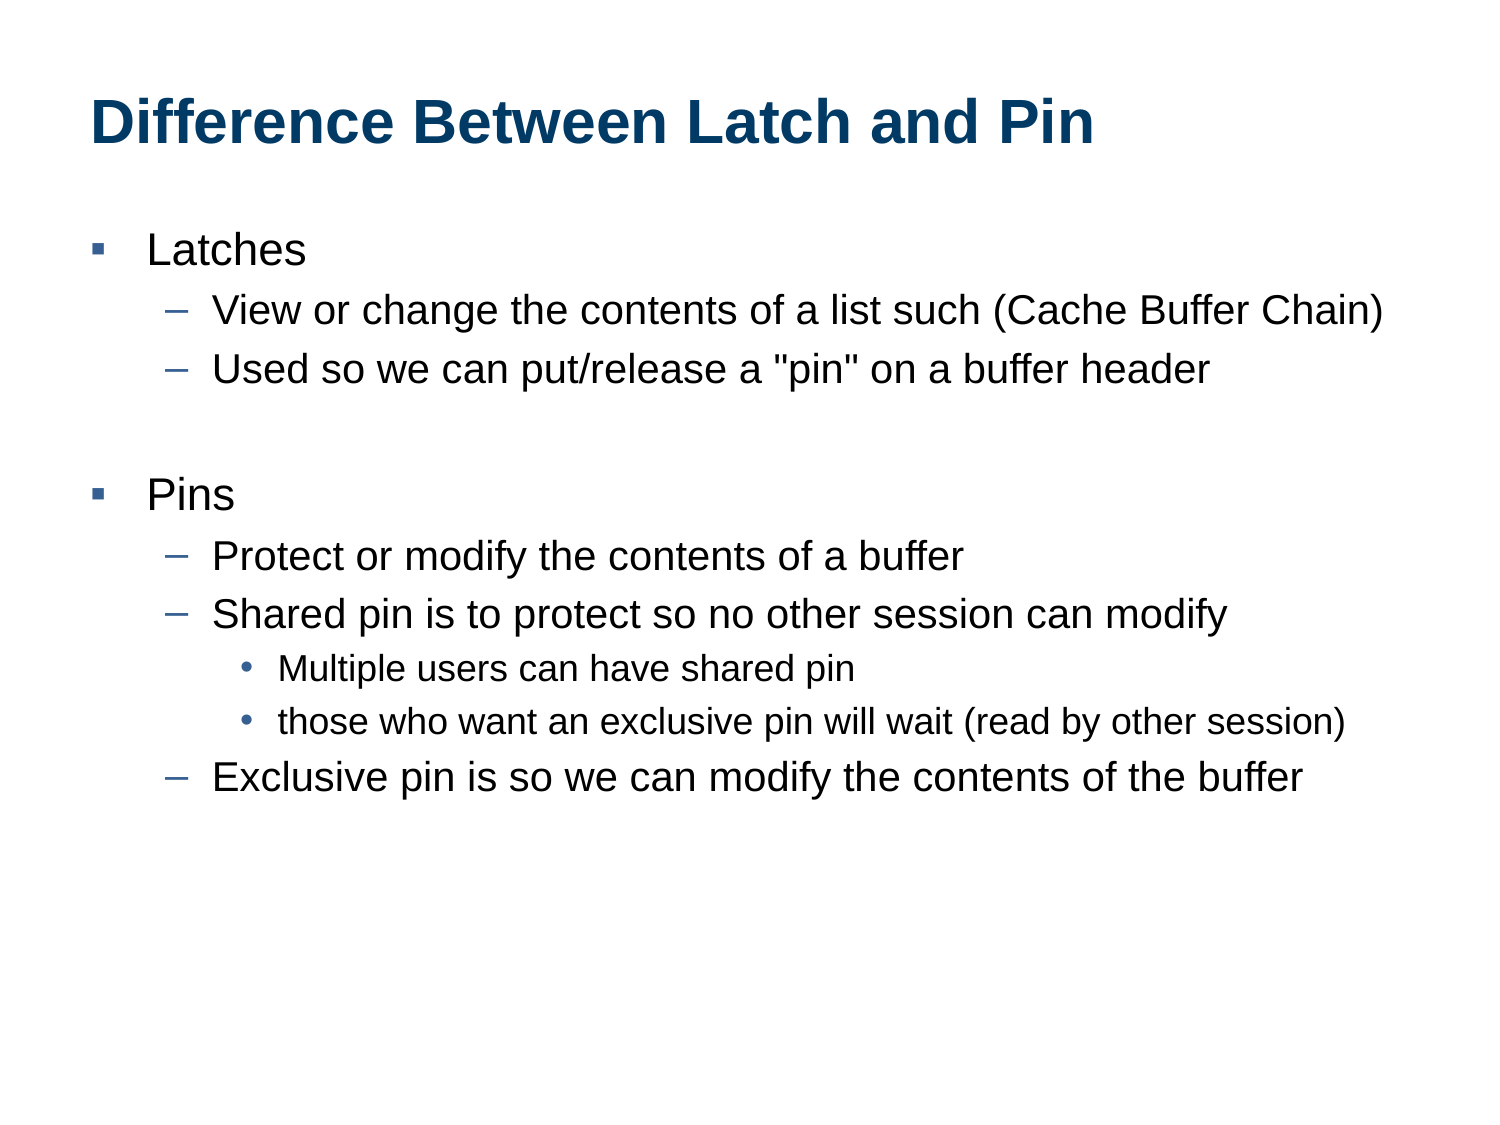

# Difference Between Latch and Pin
Latches
View or change the contents of a list such (Cache Buffer Chain)
Used so we can put/release a "pin" on a buffer header

Pins
Protect or modify the contents of a buffer
Shared pin is to protect so no other session can modify
Multiple users can have shared pin
those who want an exclusive pin will wait (read by other session)
Exclusive pin is so we can modify the contents of the buffer

61